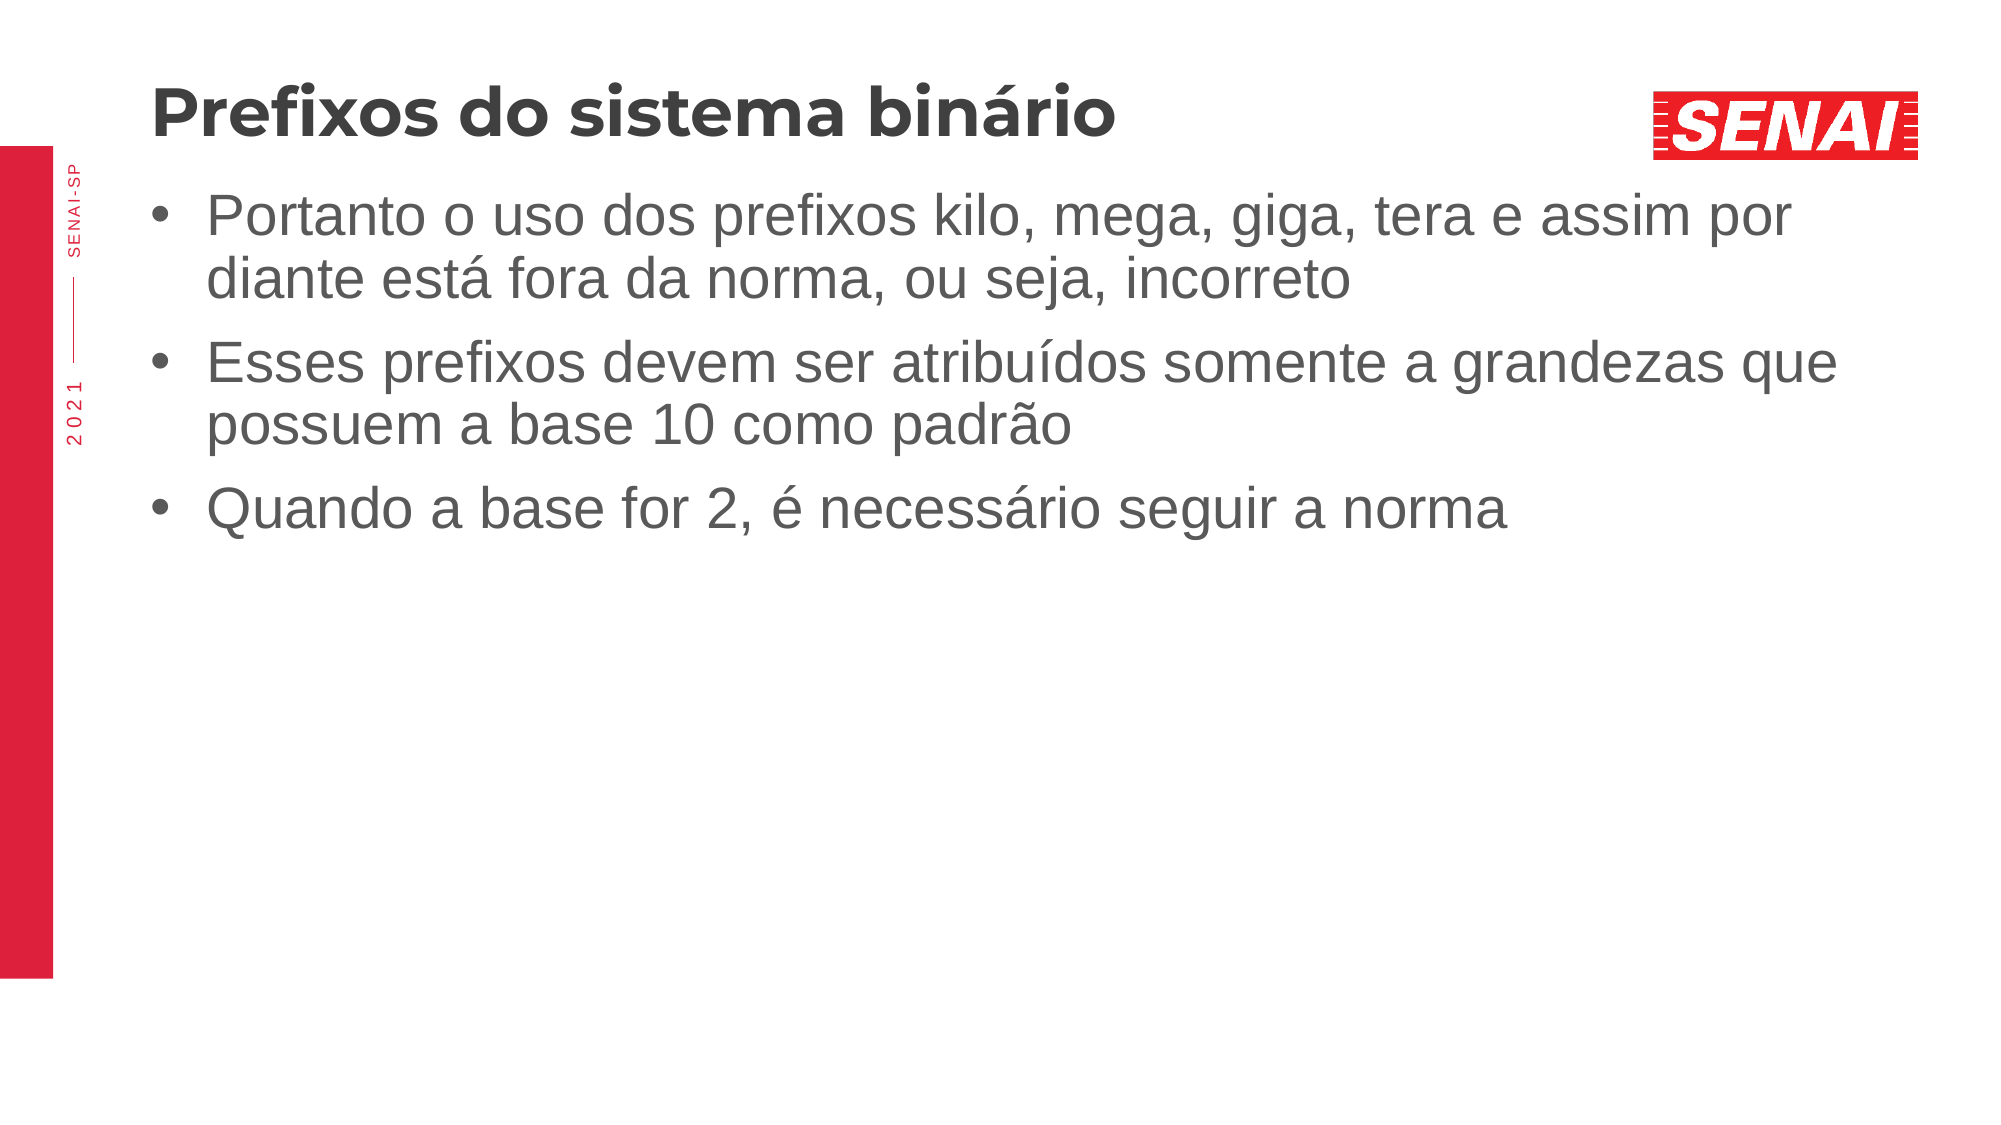

# Prefixos do sistema binário
Portanto o uso dos prefixos kilo, mega, giga, tera e assim por diante está fora da norma, ou seja, incorreto
Esses prefixos devem ser atribuídos somente a grandezas que possuem a base 10 como padrão
Quando a base for 2, é necessário seguir a norma